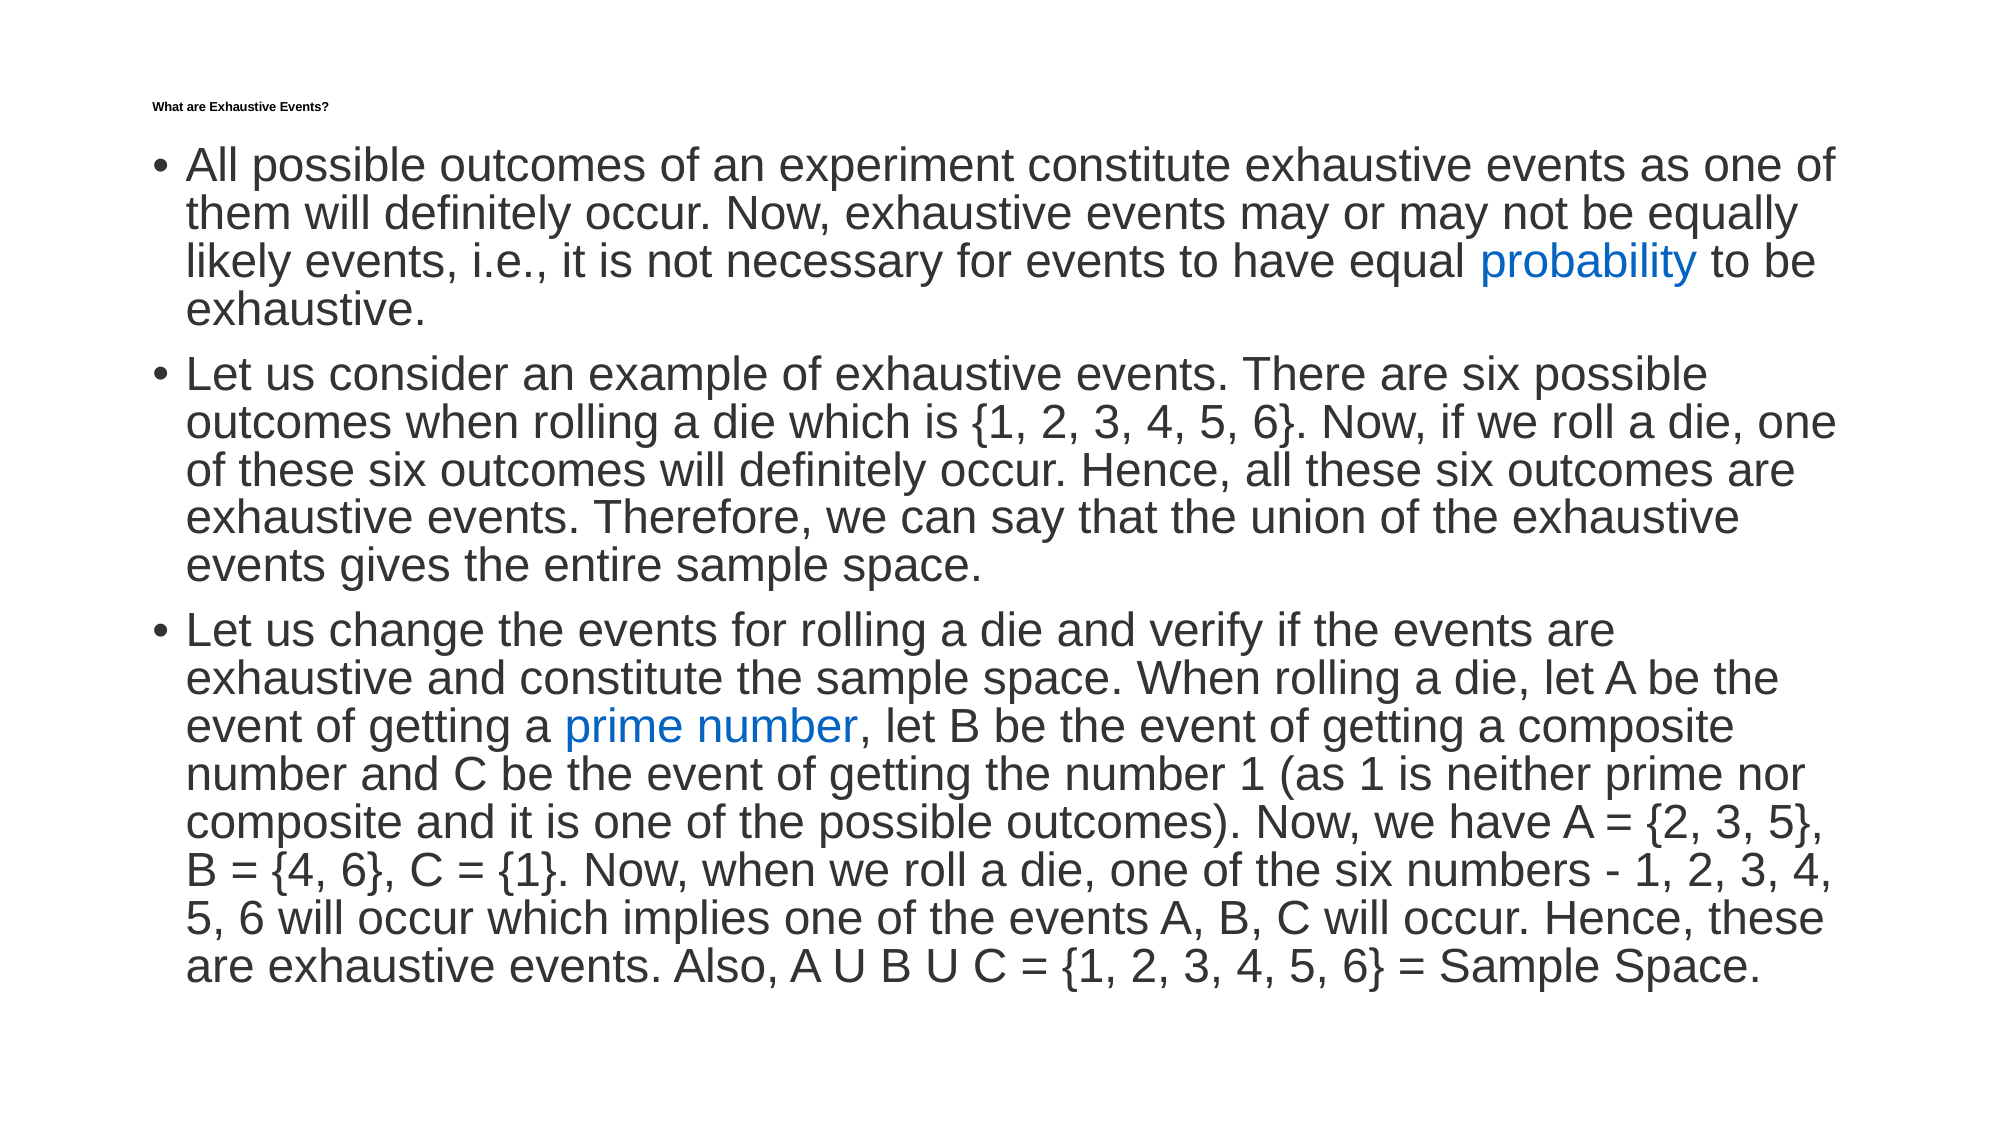

# What are Exhaustive Events?
All possible outcomes of an experiment constitute exhaustive events as one of them will definitely occur. Now, exhaustive events may or may not be equally likely events, i.e., it is not necessary for events to have equal probability to be exhaustive.
Let us consider an example of exhaustive events. There are six possible outcomes when rolling a die which is {1, 2, 3, 4, 5, 6}. Now, if we roll a die, one of these six outcomes will definitely occur. Hence, all these six outcomes are exhaustive events. Therefore, we can say that the union of the exhaustive events gives the entire sample space.
Let us change the events for rolling a die and verify if the events are exhaustive and constitute the sample space. When rolling a die, let A be the event of getting a prime number, let B be the event of getting a composite number and C be the event of getting the number 1 (as 1 is neither prime nor composite and it is one of the possible outcomes). Now, we have A = {2, 3, 5}, B = {4, 6}, C = {1}. Now, when we roll a die, one of the six numbers - 1, 2, 3, 4, 5, 6 will occur which implies one of the events A, B, C will occur. Hence, these are exhaustive events. Also, A U B U C = {1, 2, 3, 4, 5, 6} = Sample Space.